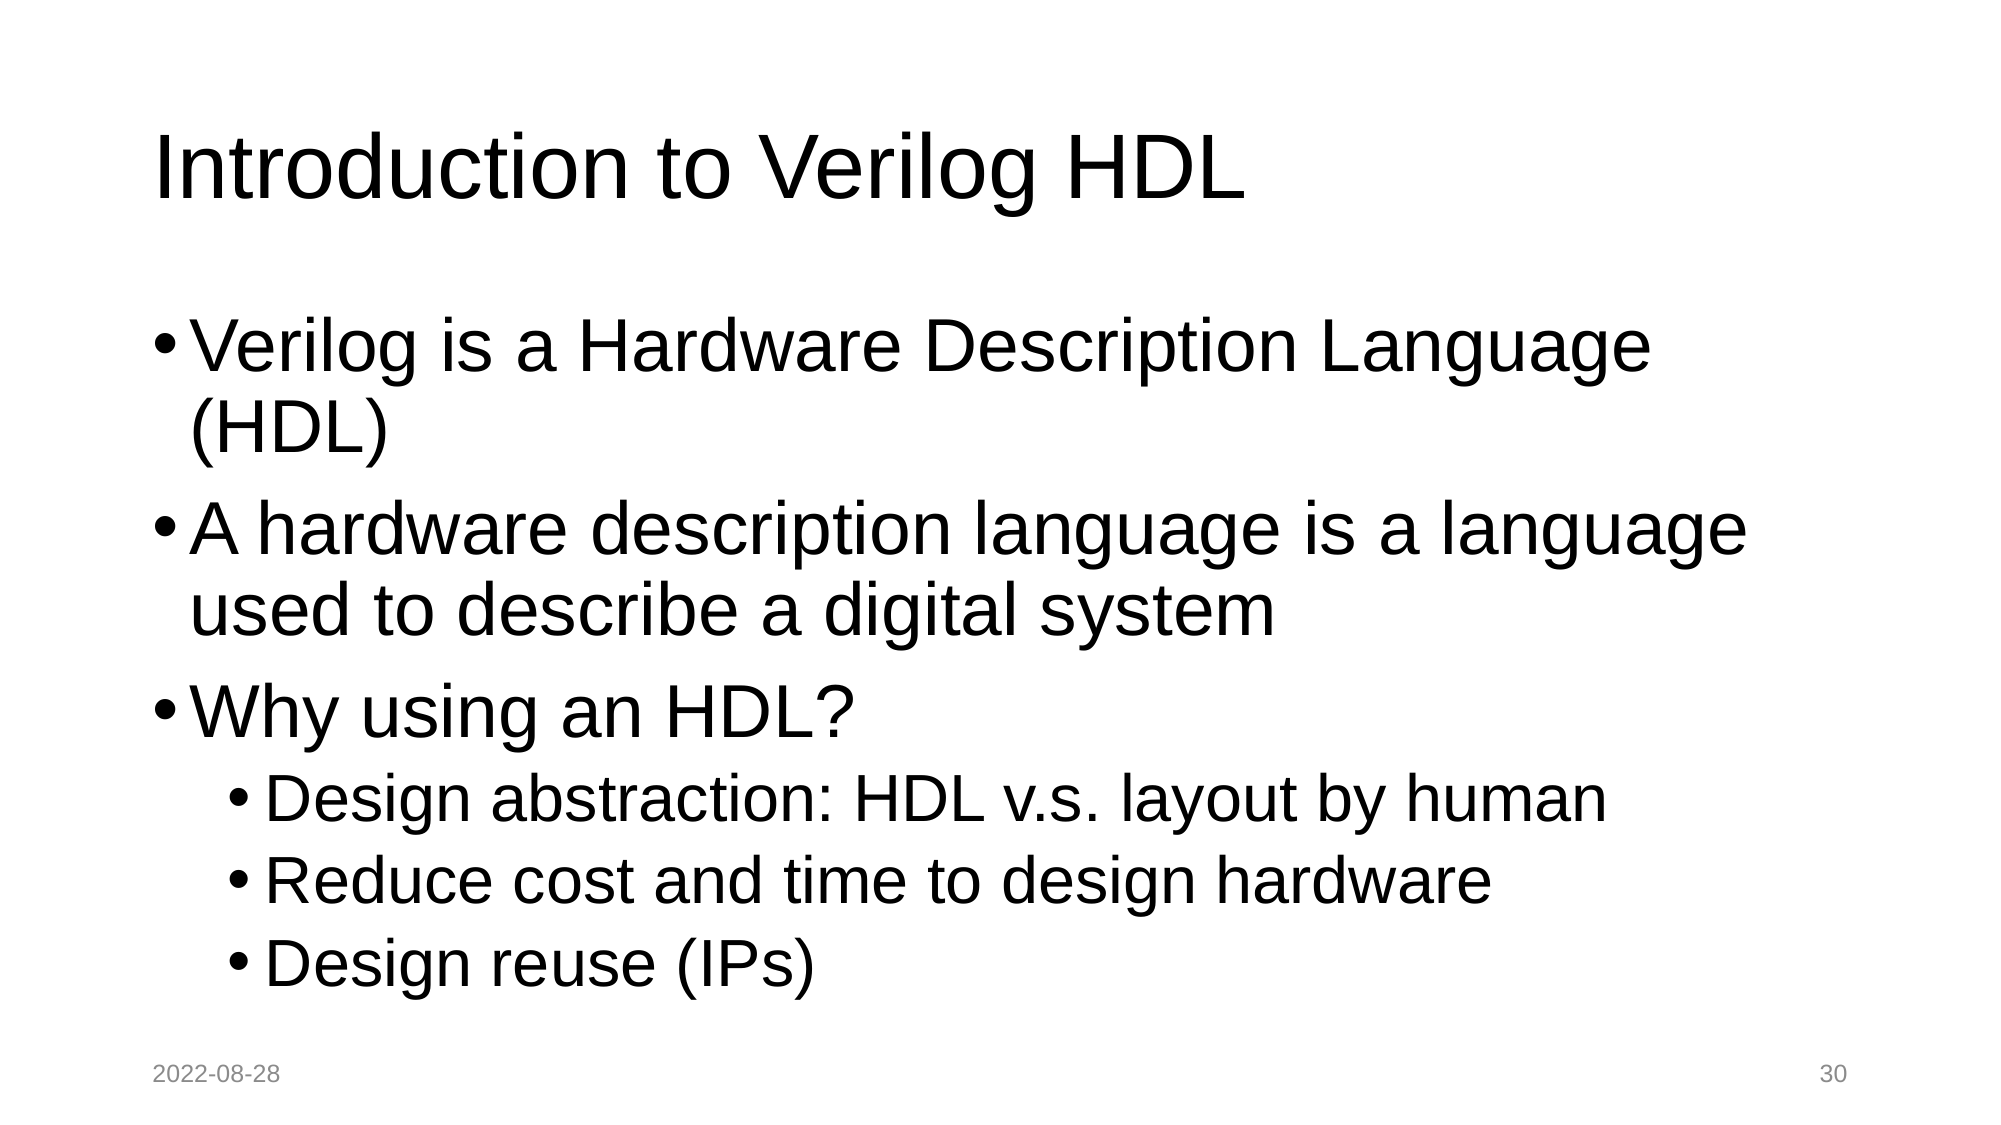

# Introduction to Verilog HDL
Verilog is a Hardware Description Language (HDL)
A hardware description language is a language used to describe a digital system
Why using an HDL?
Design abstraction: HDL v.s. layout by human
Reduce cost and time to design hardware
Design reuse (IPs)
2022-08-28
30